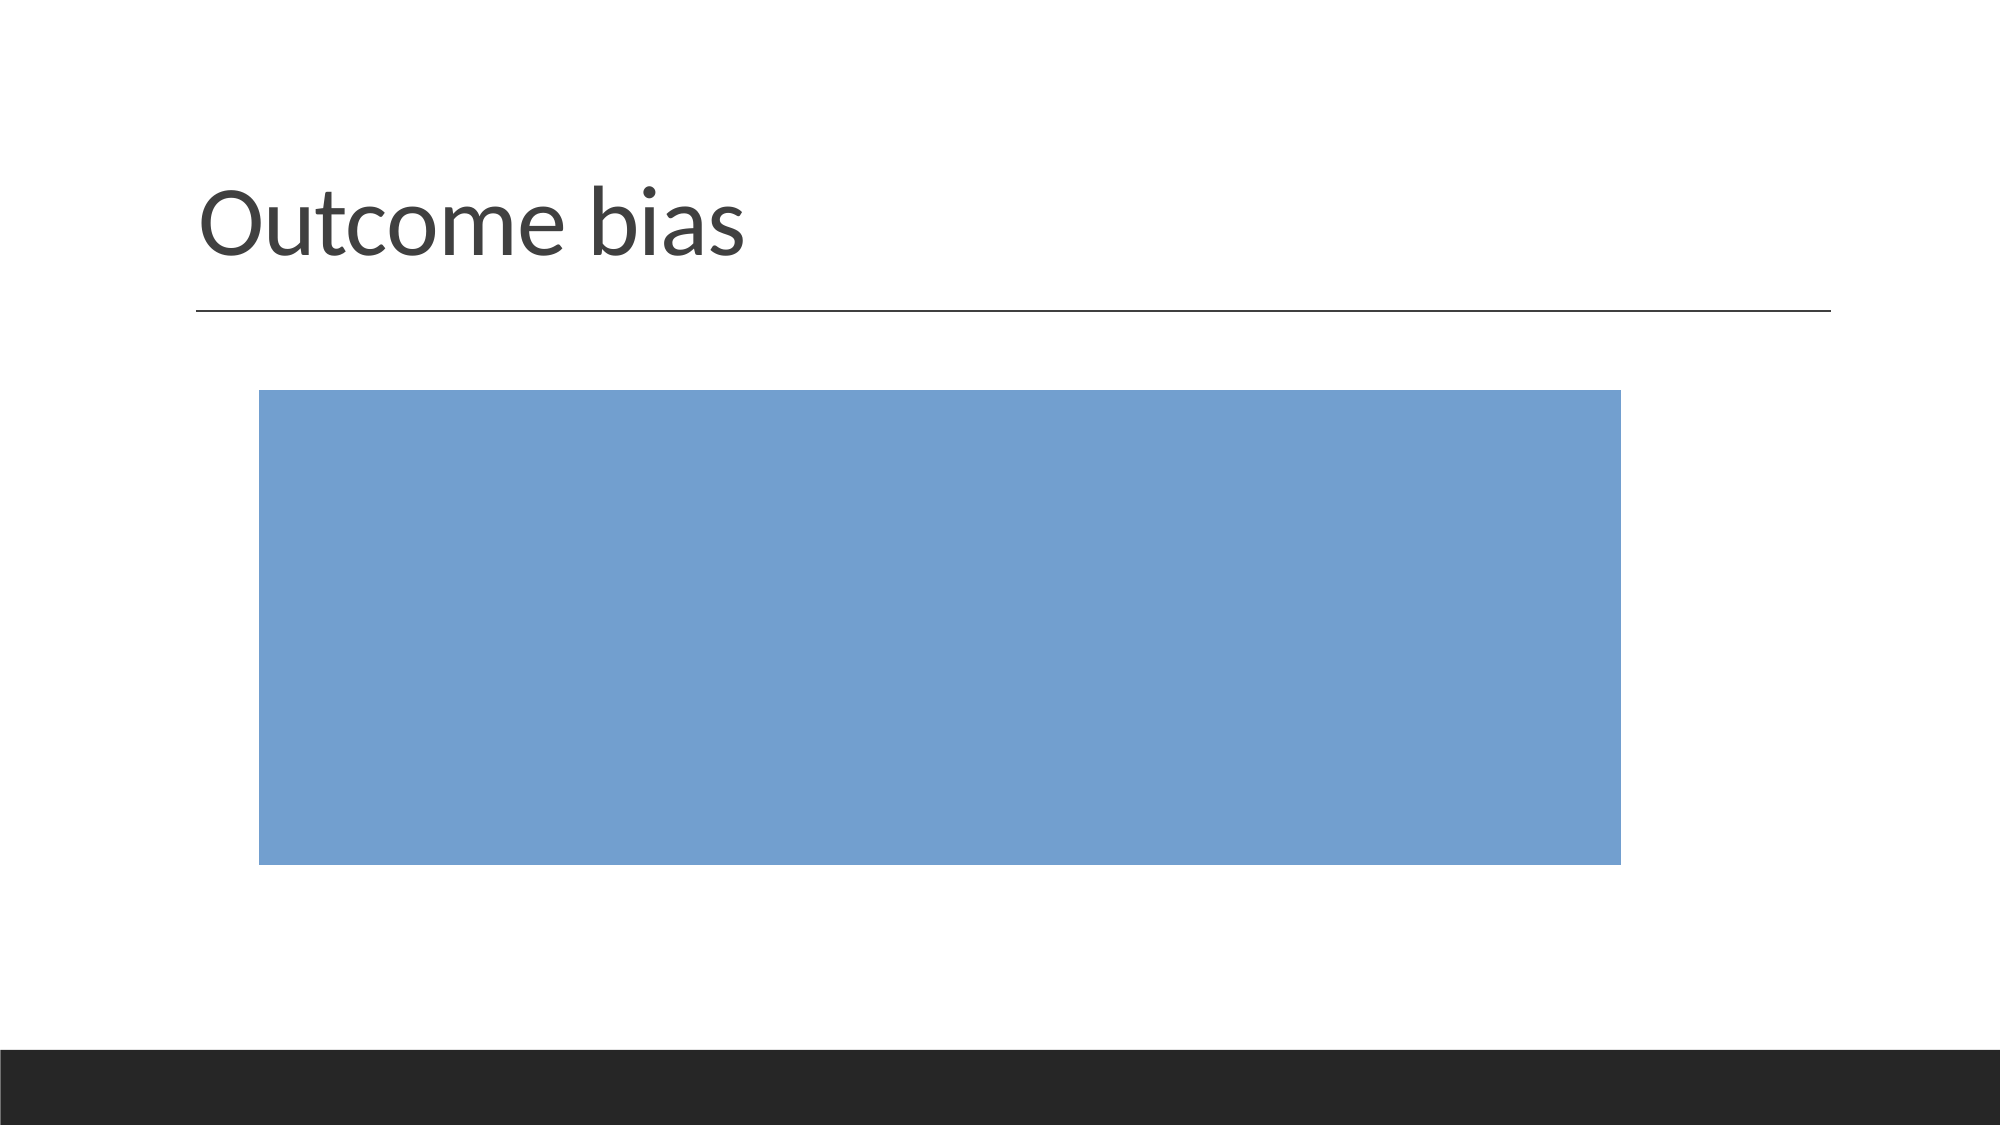

# Outcome bias
	Outcome bias comes from using the severity of the issue/outcome as justification for increased punishment. To assess without outcome bias, separate the individual’s actions from the outcome. Would a similar skill leveled employee make the same decision? Was the action correct despite the overall event outcome? [2]